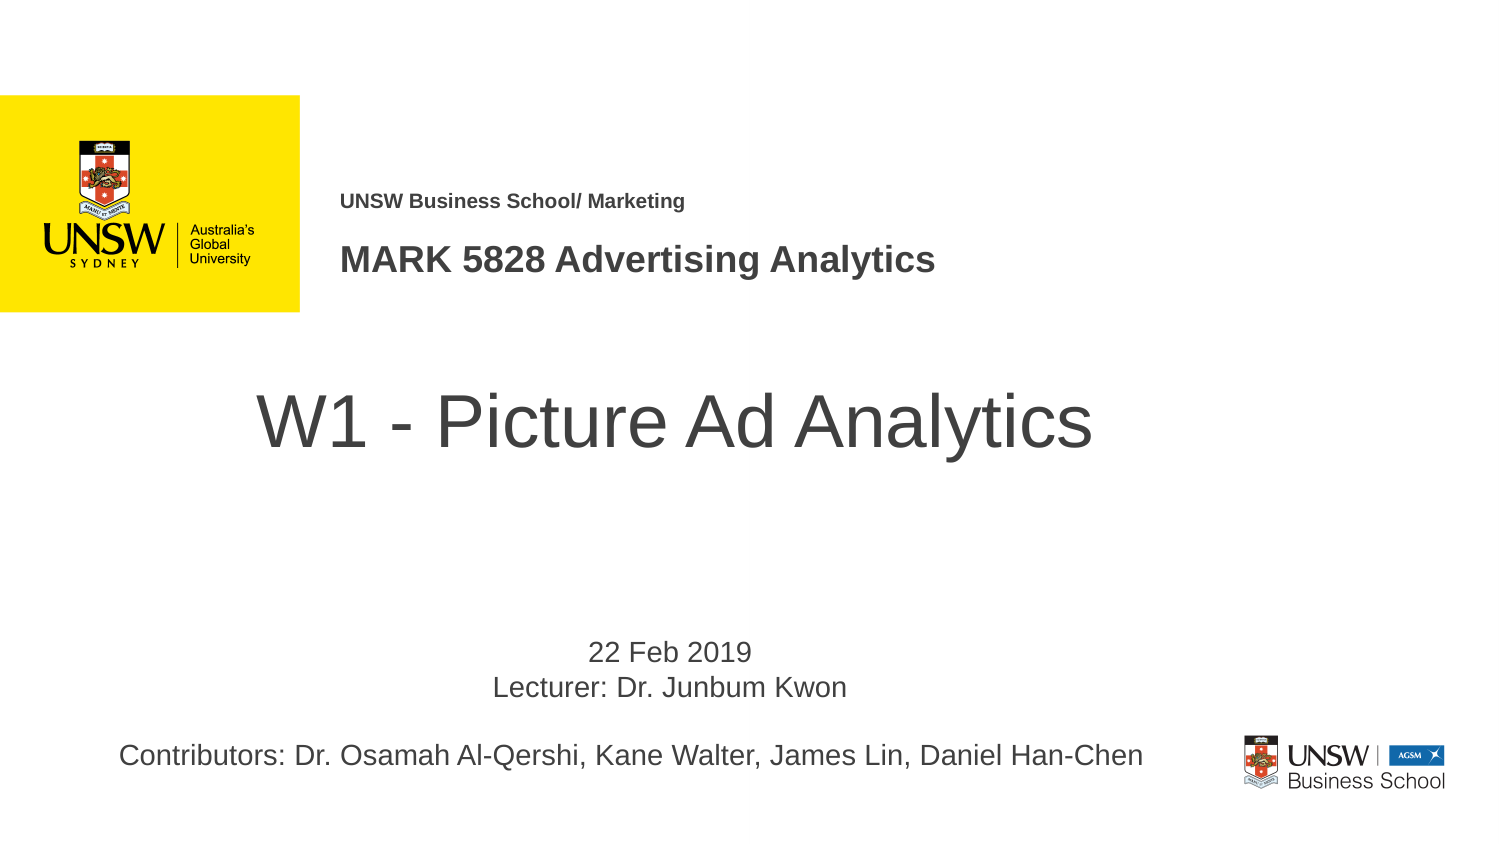

UNSW Business School/ Marketing
MARK 5828 Advertising Analytics
W1 - Picture Ad Analytics
22 Feb 2019
Lecturer: Dr. Junbum Kwon

Contributors: Dr. Osamah Al-Qershi, Kane Walter, James Lin, Daniel Han-Chen